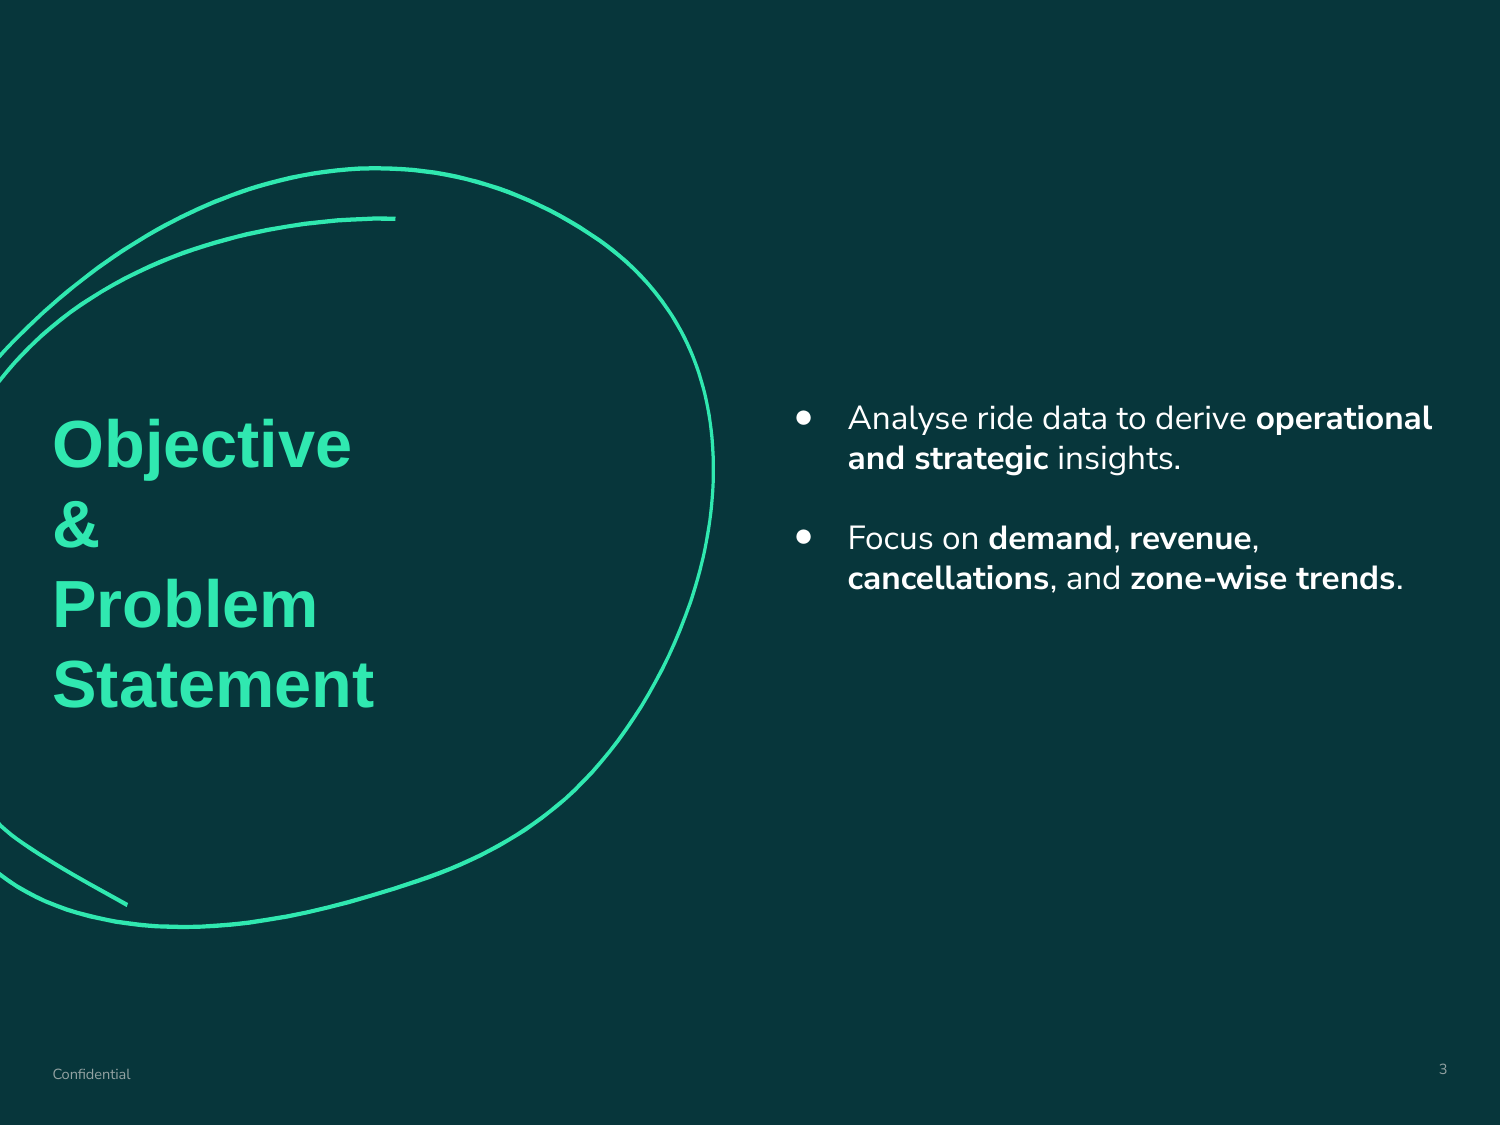

Analyse ride data to derive operational and strategic insights.

Focus on demand, revenue, cancellations, and zone-wise trends.

# Objective
&
Problem Statement
Confidential